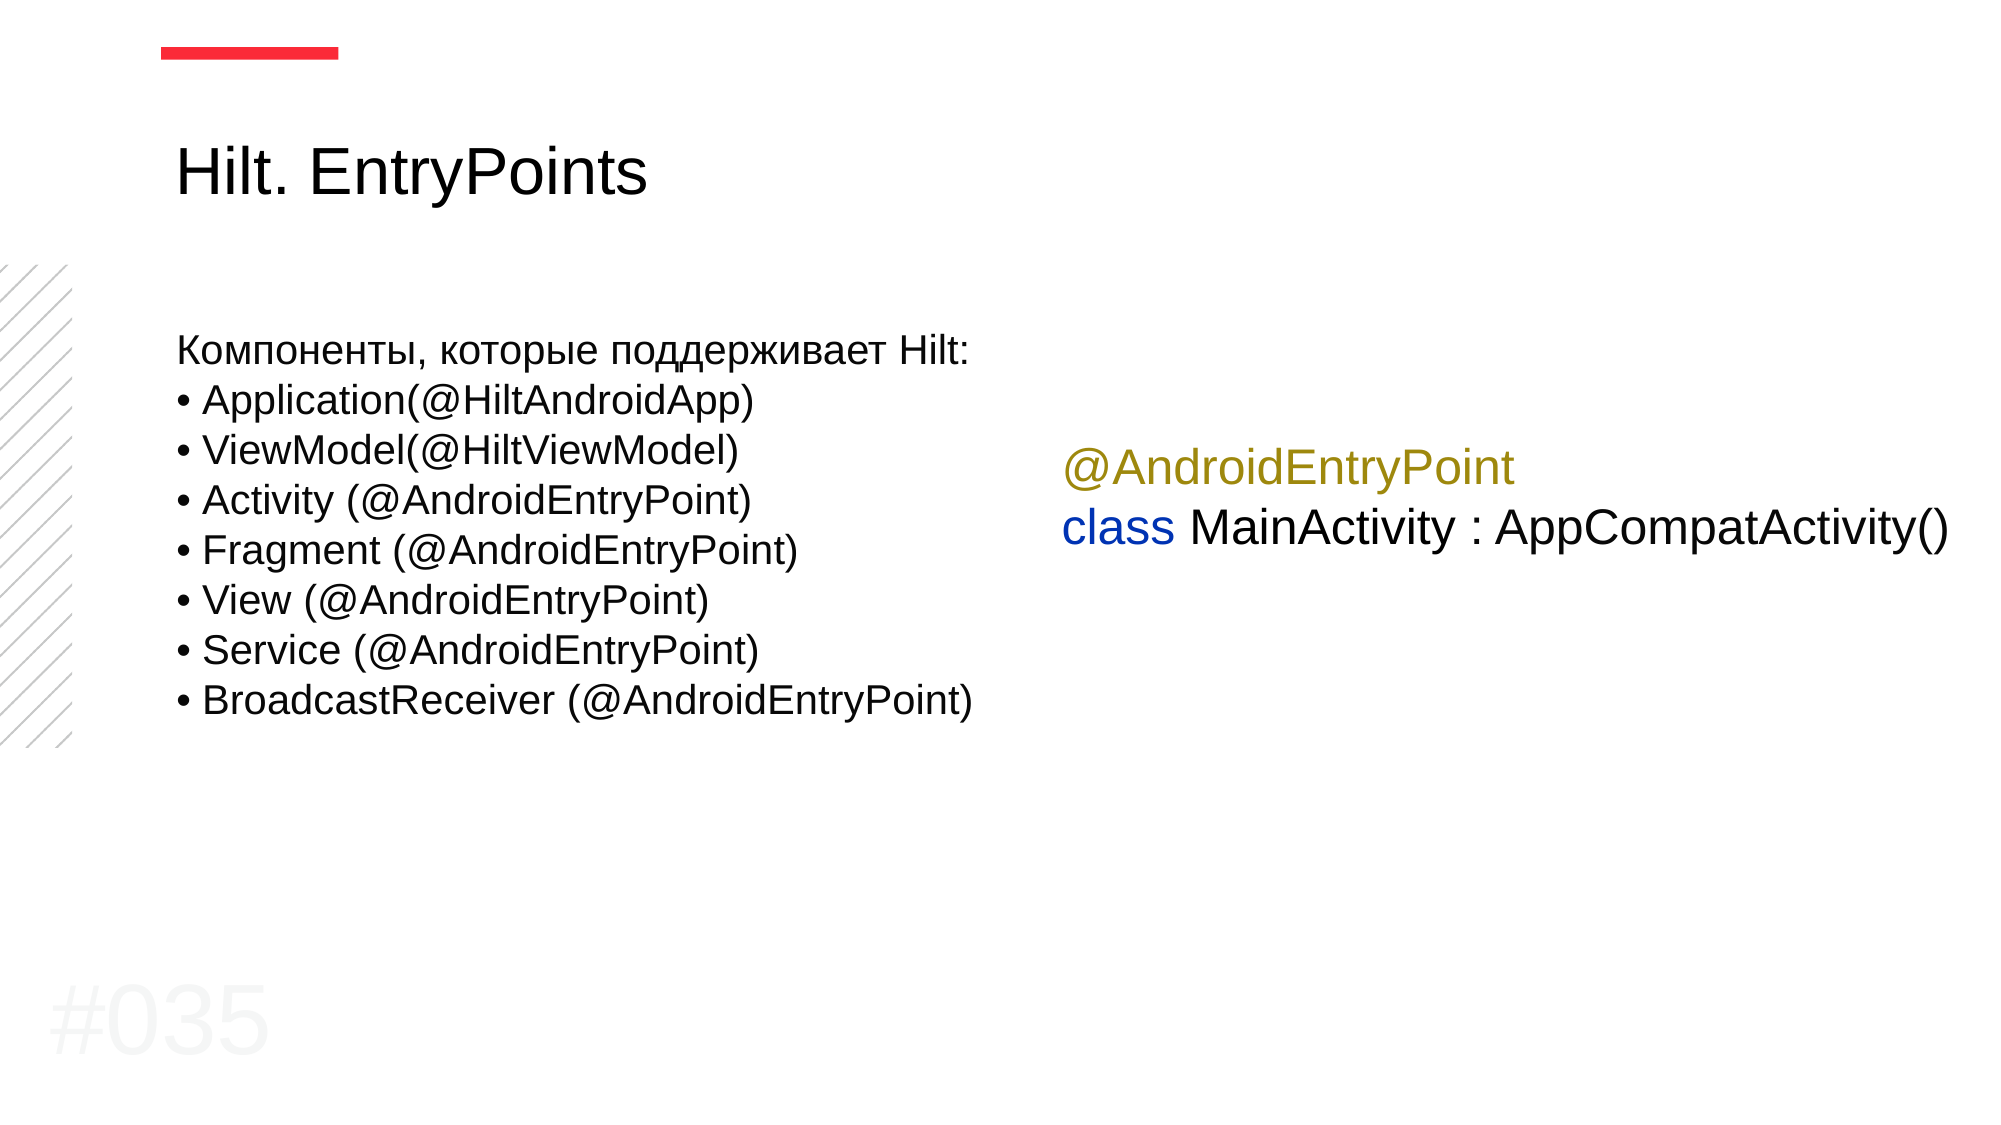

Hilt. EntryPoints
Компоненты, которые поддерживает Hilt:
• Application(@HiltAndroidApp)
• ViewModel(@HiltViewModel)
• Activity (@AndroidEntryPoint)
• Fragment (@AndroidEntryPoint)
• View (@AndroidEntryPoint)
• Service (@AndroidEntryPoint)
• BroadcastReceiver (@AndroidEntryPoint)
@AndroidEntryPoint
class MainActivity : AppCompatActivity()
#035